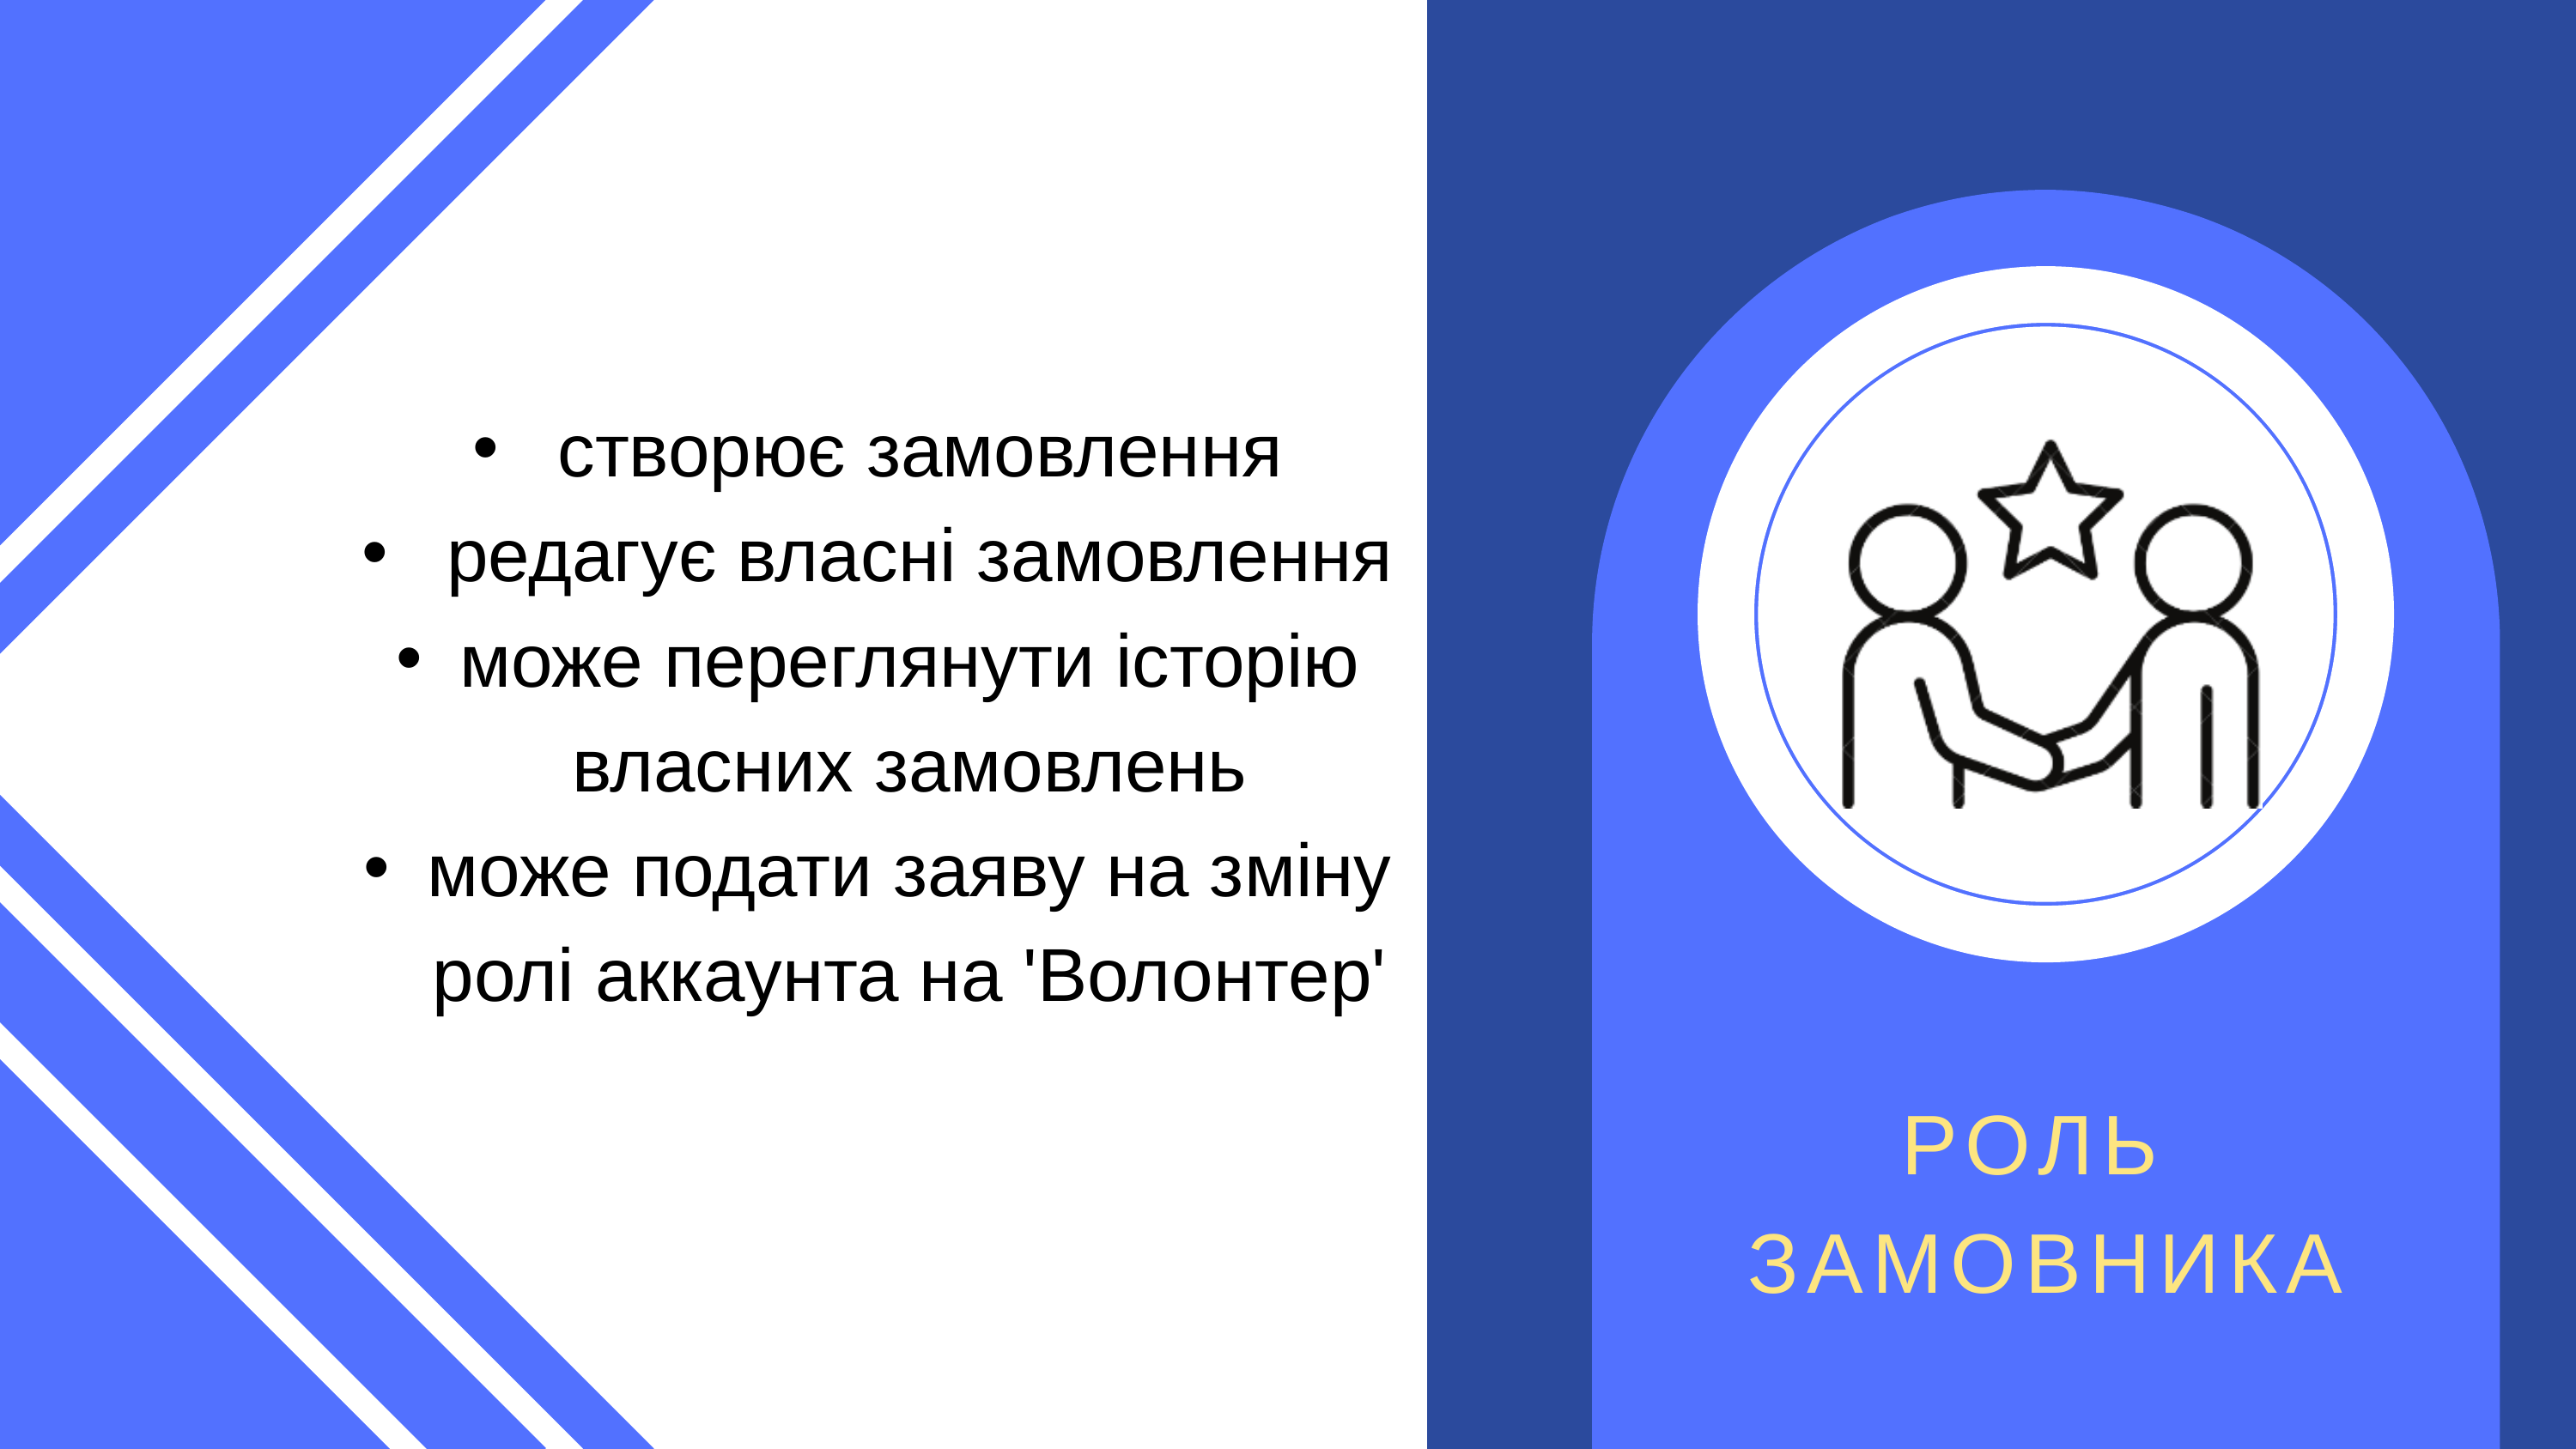

створює замовлення
 редагує власні замовлення
може переглянути історію власних замовлень
може подати заяву на зміну ролі аккаунта на 'Волонтер'

РОЛЬ
ЗАМОВНИКА